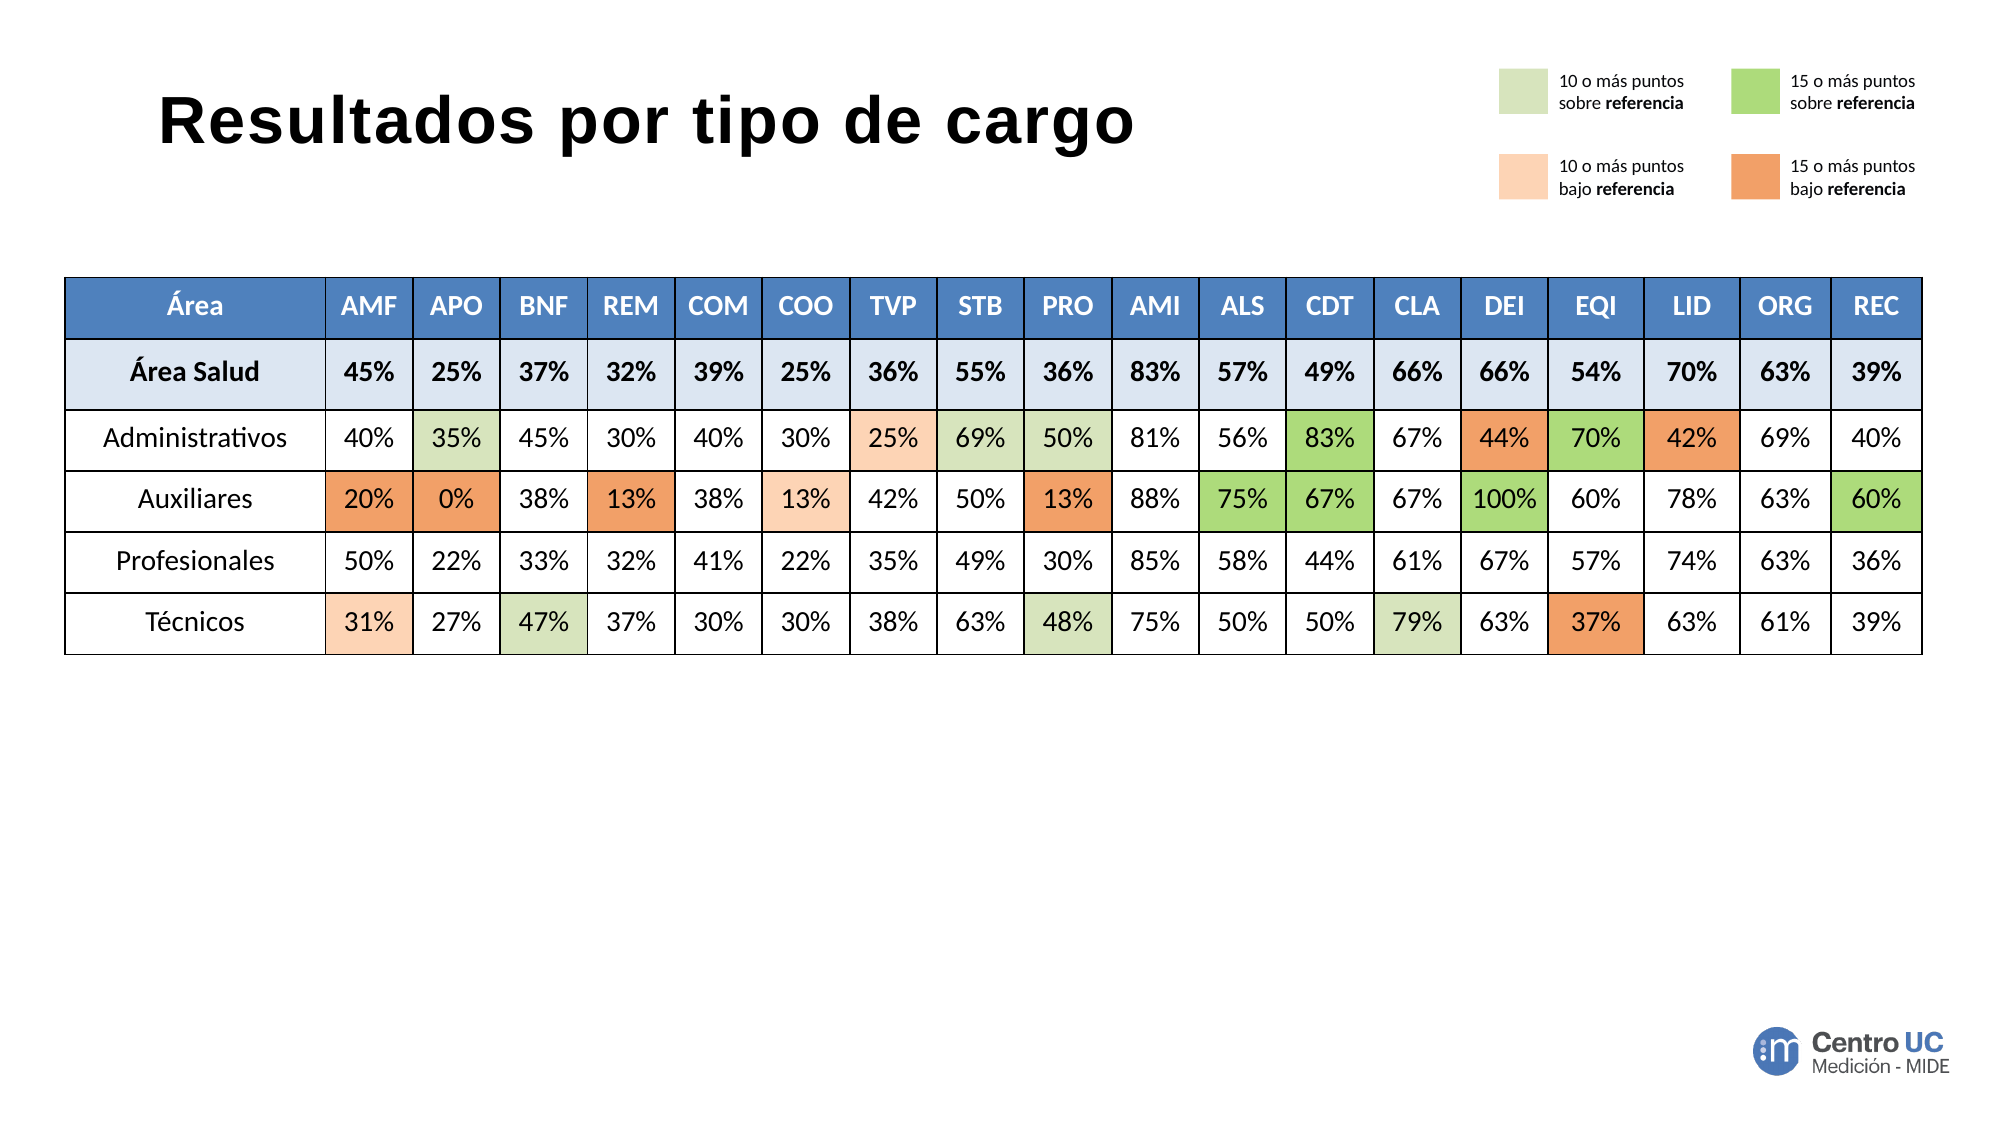

# Resultados por tipo de cargo
10 o más puntos sobre referencia
15 o más puntos sobre referencia

10 o más puntos bajo referencia
15 o más puntos bajo referencia

| Área | AMF | APO | BNF | REM | COM | COO | TVP | STB | PRO | AMI | ALS | CDT | CLA | DEI | EQI | LID | ORG | REC |
| --- | --- | --- | --- | --- | --- | --- | --- | --- | --- | --- | --- | --- | --- | --- | --- | --- | --- | --- |
| Área Salud | 45% | 25% | 37% | 32% | 39% | 25% | 36% | 55% | 36% | 83% | 57% | 49% | 66% | 66% | 54% | 70% | 63% | 39% |
| Administrativos | 40% | 35% | 45% | 30% | 40% | 30% | 25% | 69% | 50% | 81% | 56% | 83% | 67% | 44% | 70% | 42% | 69% | 40% |
| Auxiliares | 20% | 0% | 38% | 13% | 38% | 13% | 42% | 50% | 13% | 88% | 75% | 67% | 67% | 100% | 60% | 78% | 63% | 60% |
| Profesionales | 50% | 22% | 33% | 32% | 41% | 22% | 35% | 49% | 30% | 85% | 58% | 44% | 61% | 67% | 57% | 74% | 63% | 36% |
| Técnicos | 31% | 27% | 47% | 37% | 30% | 30% | 38% | 63% | 48% | 75% | 50% | 50% | 79% | 63% | 37% | 63% | 61% | 39% |